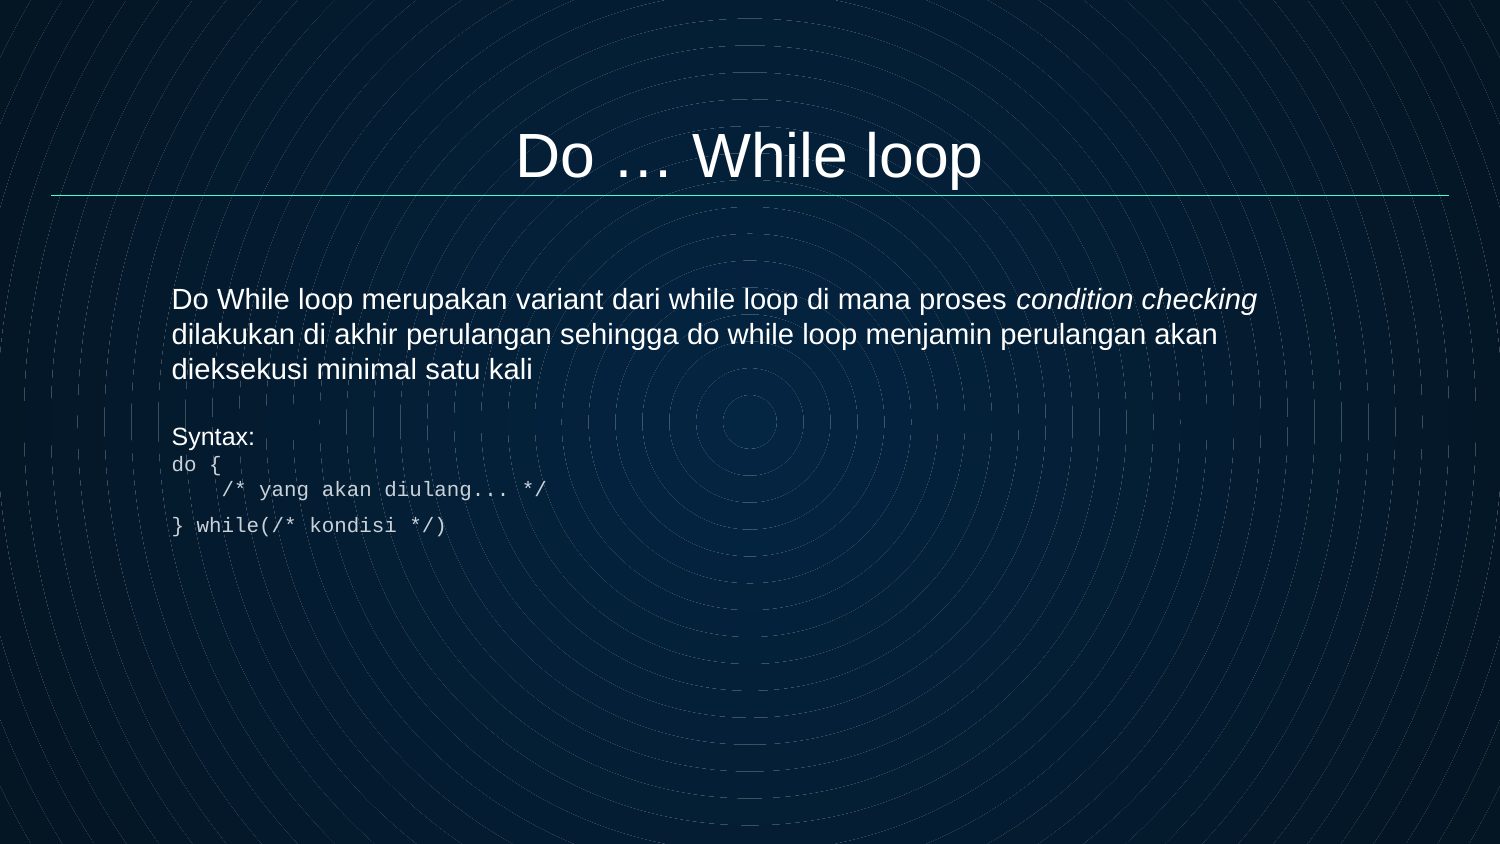

# Do … While loop
Do While loop merupakan variant dari while loop di mana proses condition checking dilakukan di akhir perulangan sehingga do while loop menjamin perulangan akan dieksekusi minimal satu kali

Syntax:
do {
    /* yang akan diulang... */
} while(/* kondisi */)